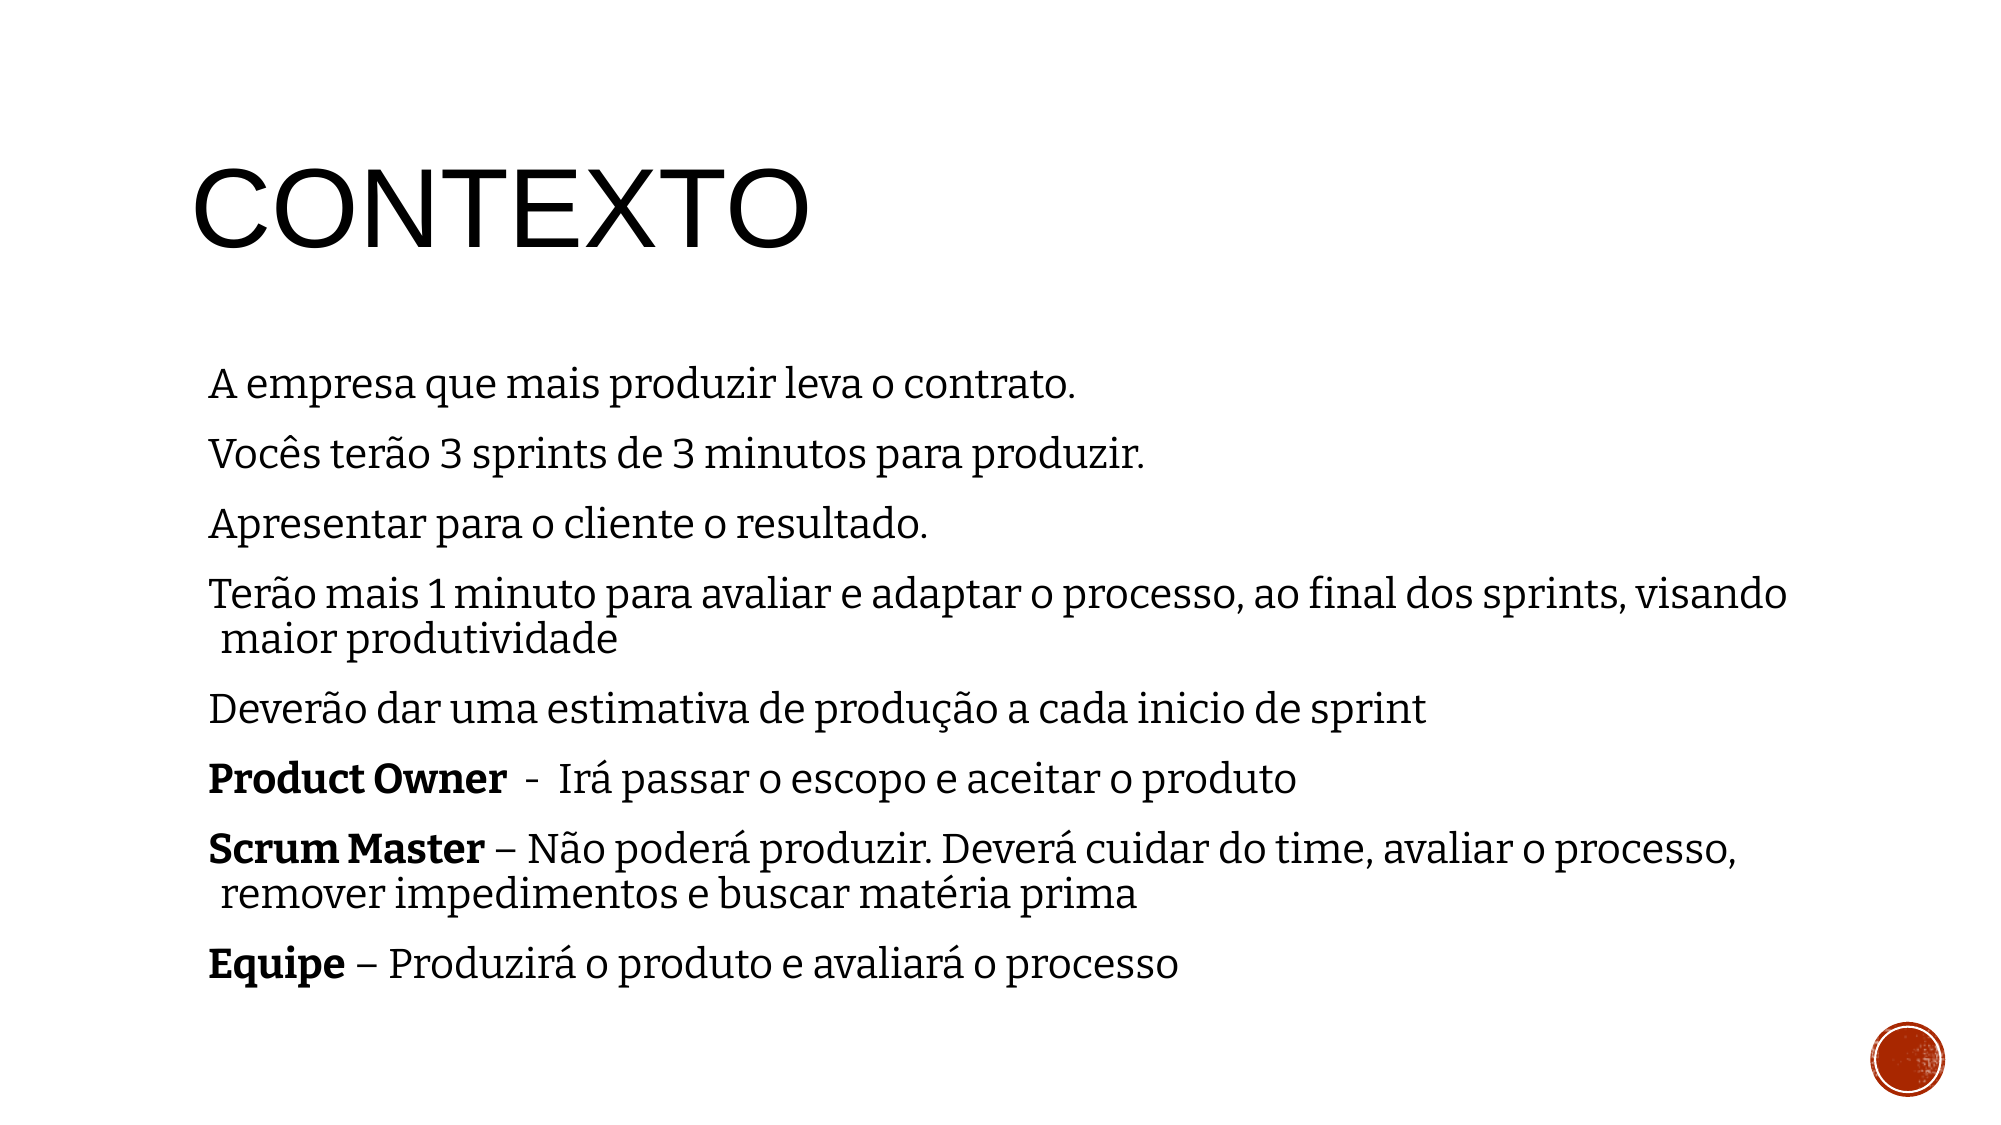

# CONTEXTO
A empresa que mais produzir leva o contrato.
Vocês terão 3 sprints de 3 minutos para produzir.
Apresentar para o cliente o resultado.
Terão mais 1 minuto para avaliar e adaptar o processo, ao final dos sprints, visando maior produtividade
Deverão dar uma estimativa de produção a cada inicio de sprint
Product Owner  -  Irá passar o escopo e aceitar o produto
Scrum Master – Não poderá produzir. Deverá cuidar do time, avaliar o processo, remover impedimentos e buscar matéria prima
Equipe – Produzirá o produto e avaliará o processo